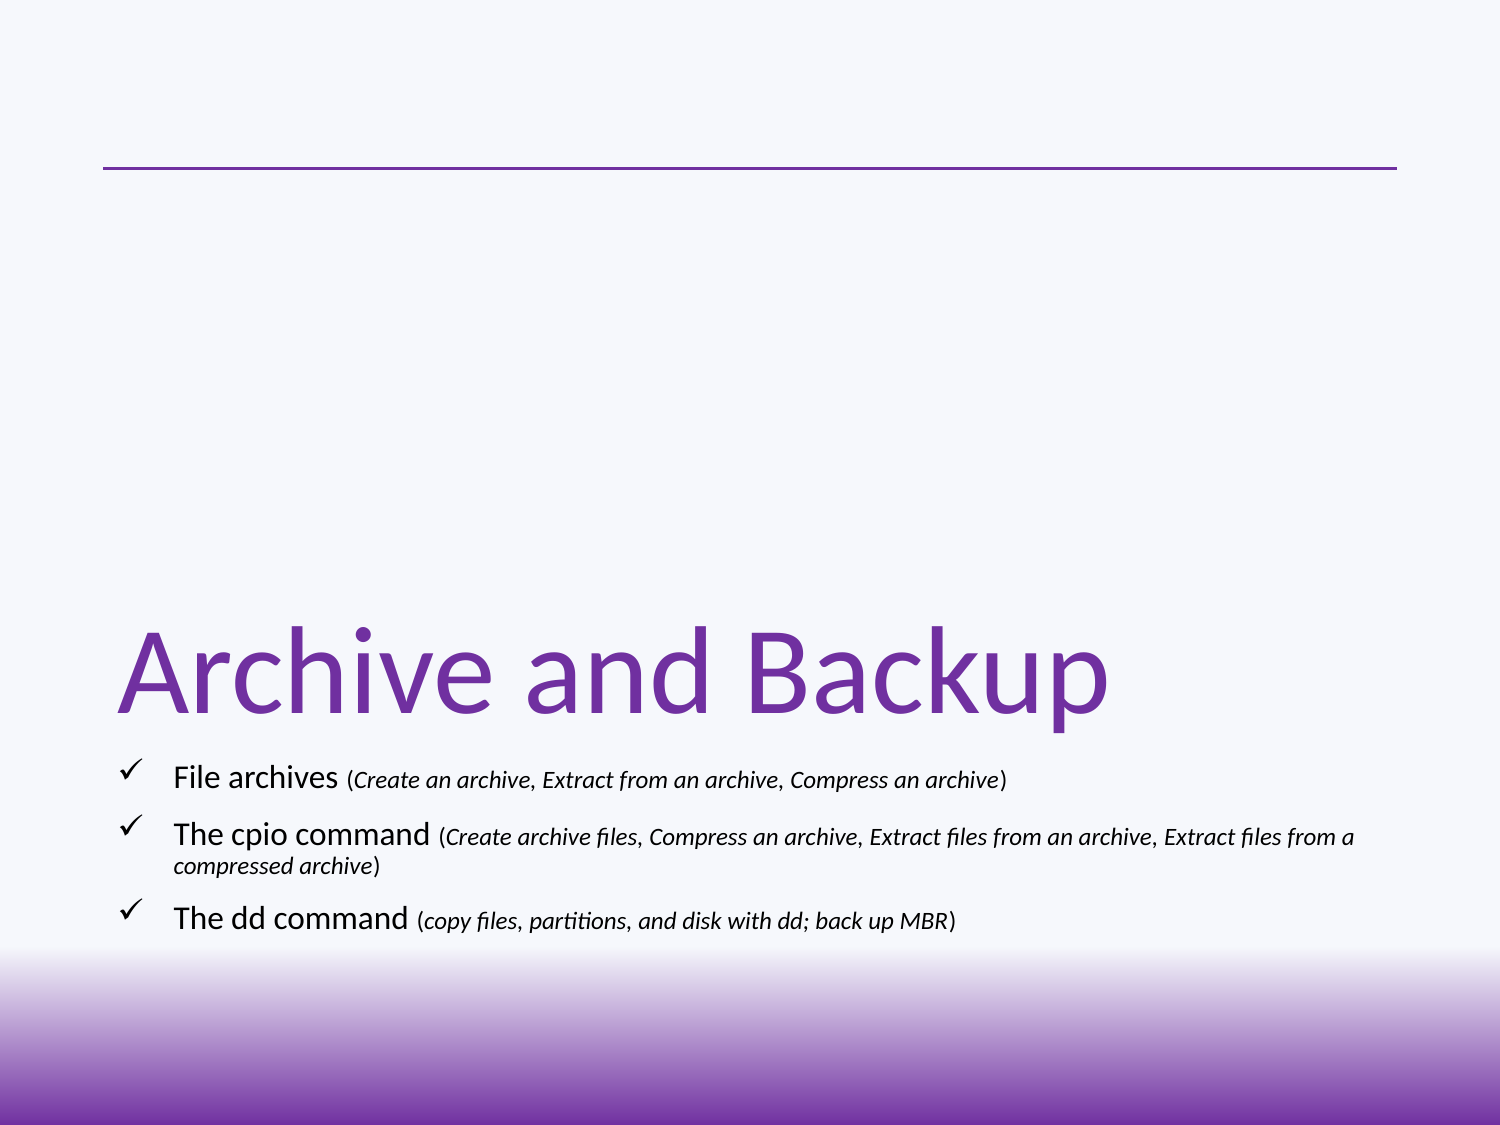

# Archive and Backup
File archives (Create an archive, Extract from an archive, Compress an archive)
The cpio command (Create archive files, Compress an archive, Extract files from an archive, Extract files from a compressed archive)
The dd command (copy files, partitions, and disk with dd; back up MBR)